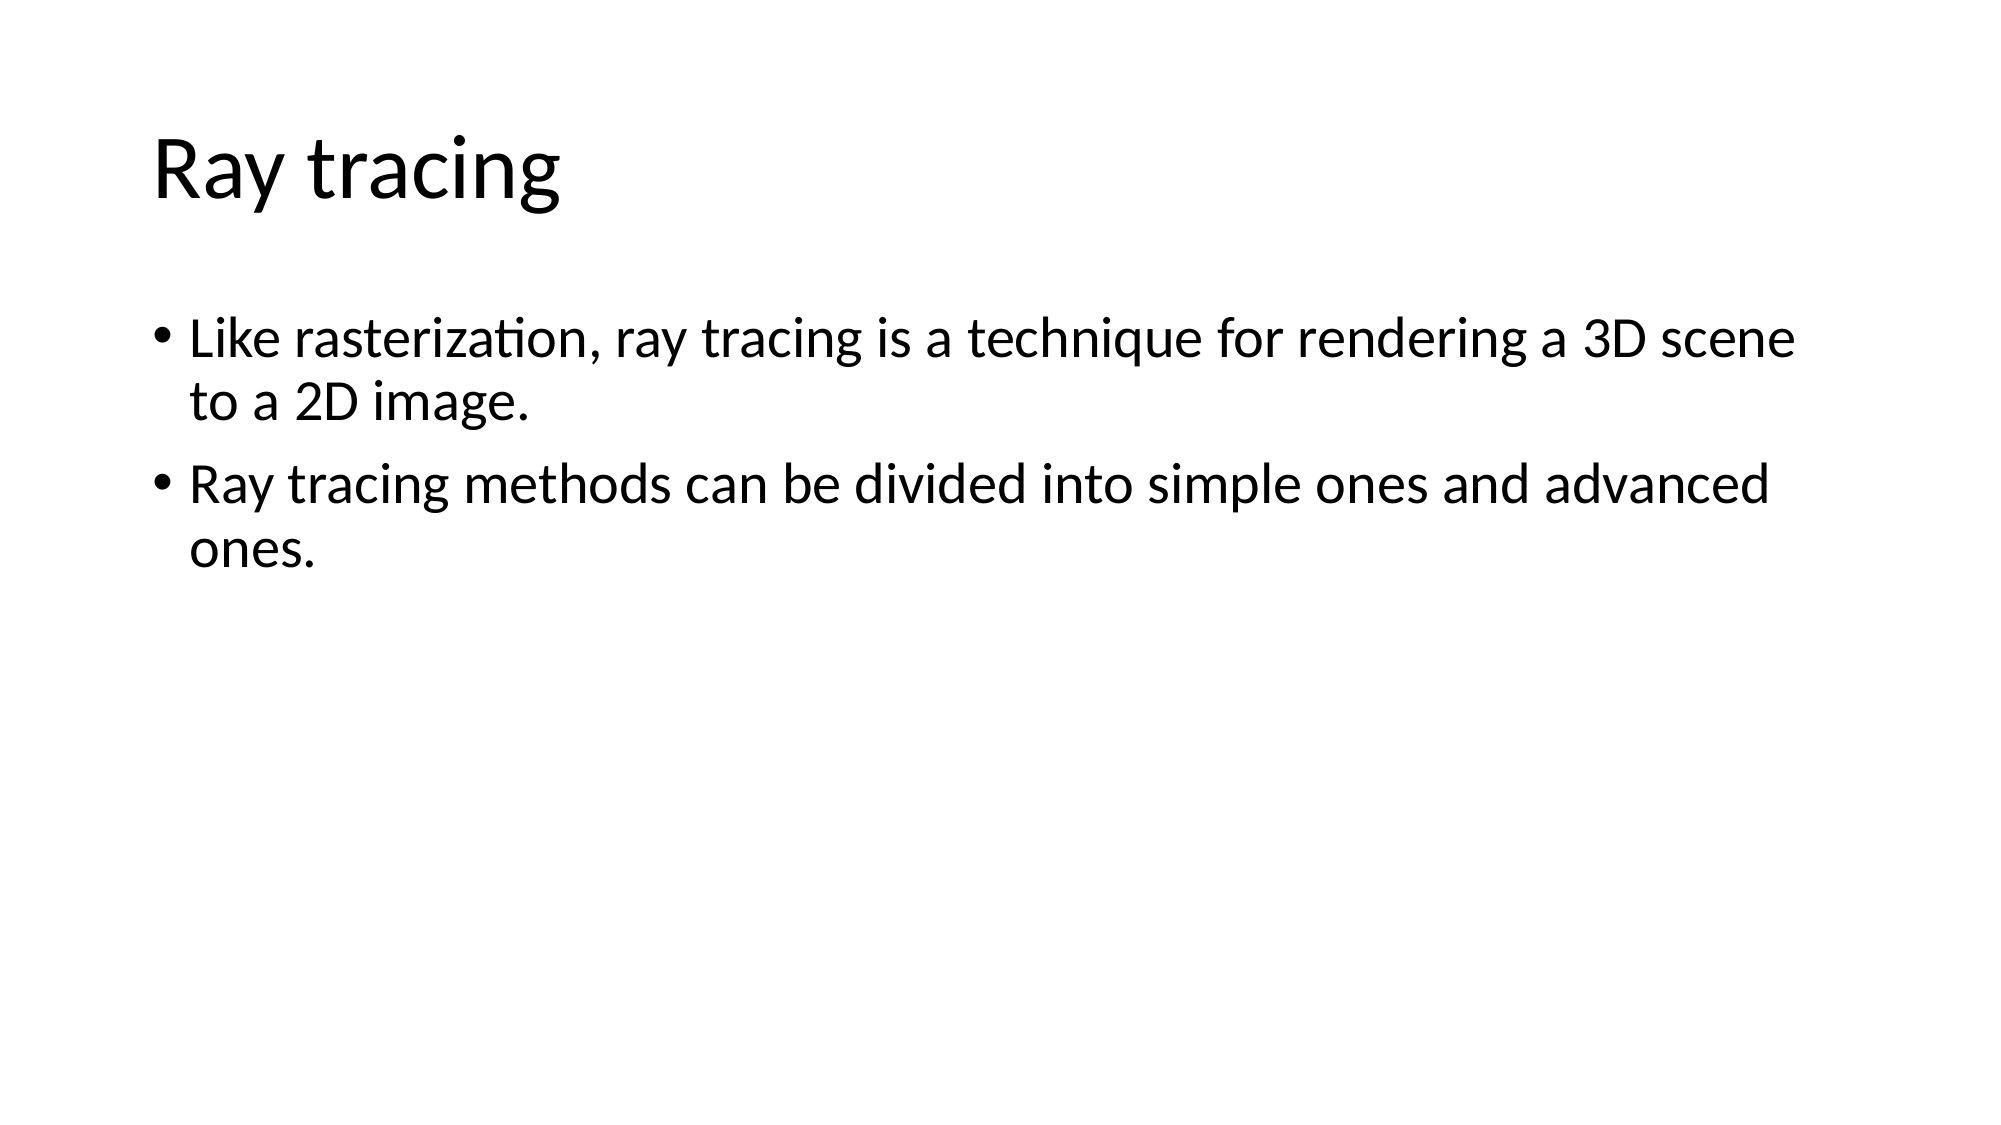

# Ray tracing
Like rasterization, ray tracing is a technique for rendering a 3D scene to a 2D image.
Ray tracing methods can be divided into simple ones and advanced ones.